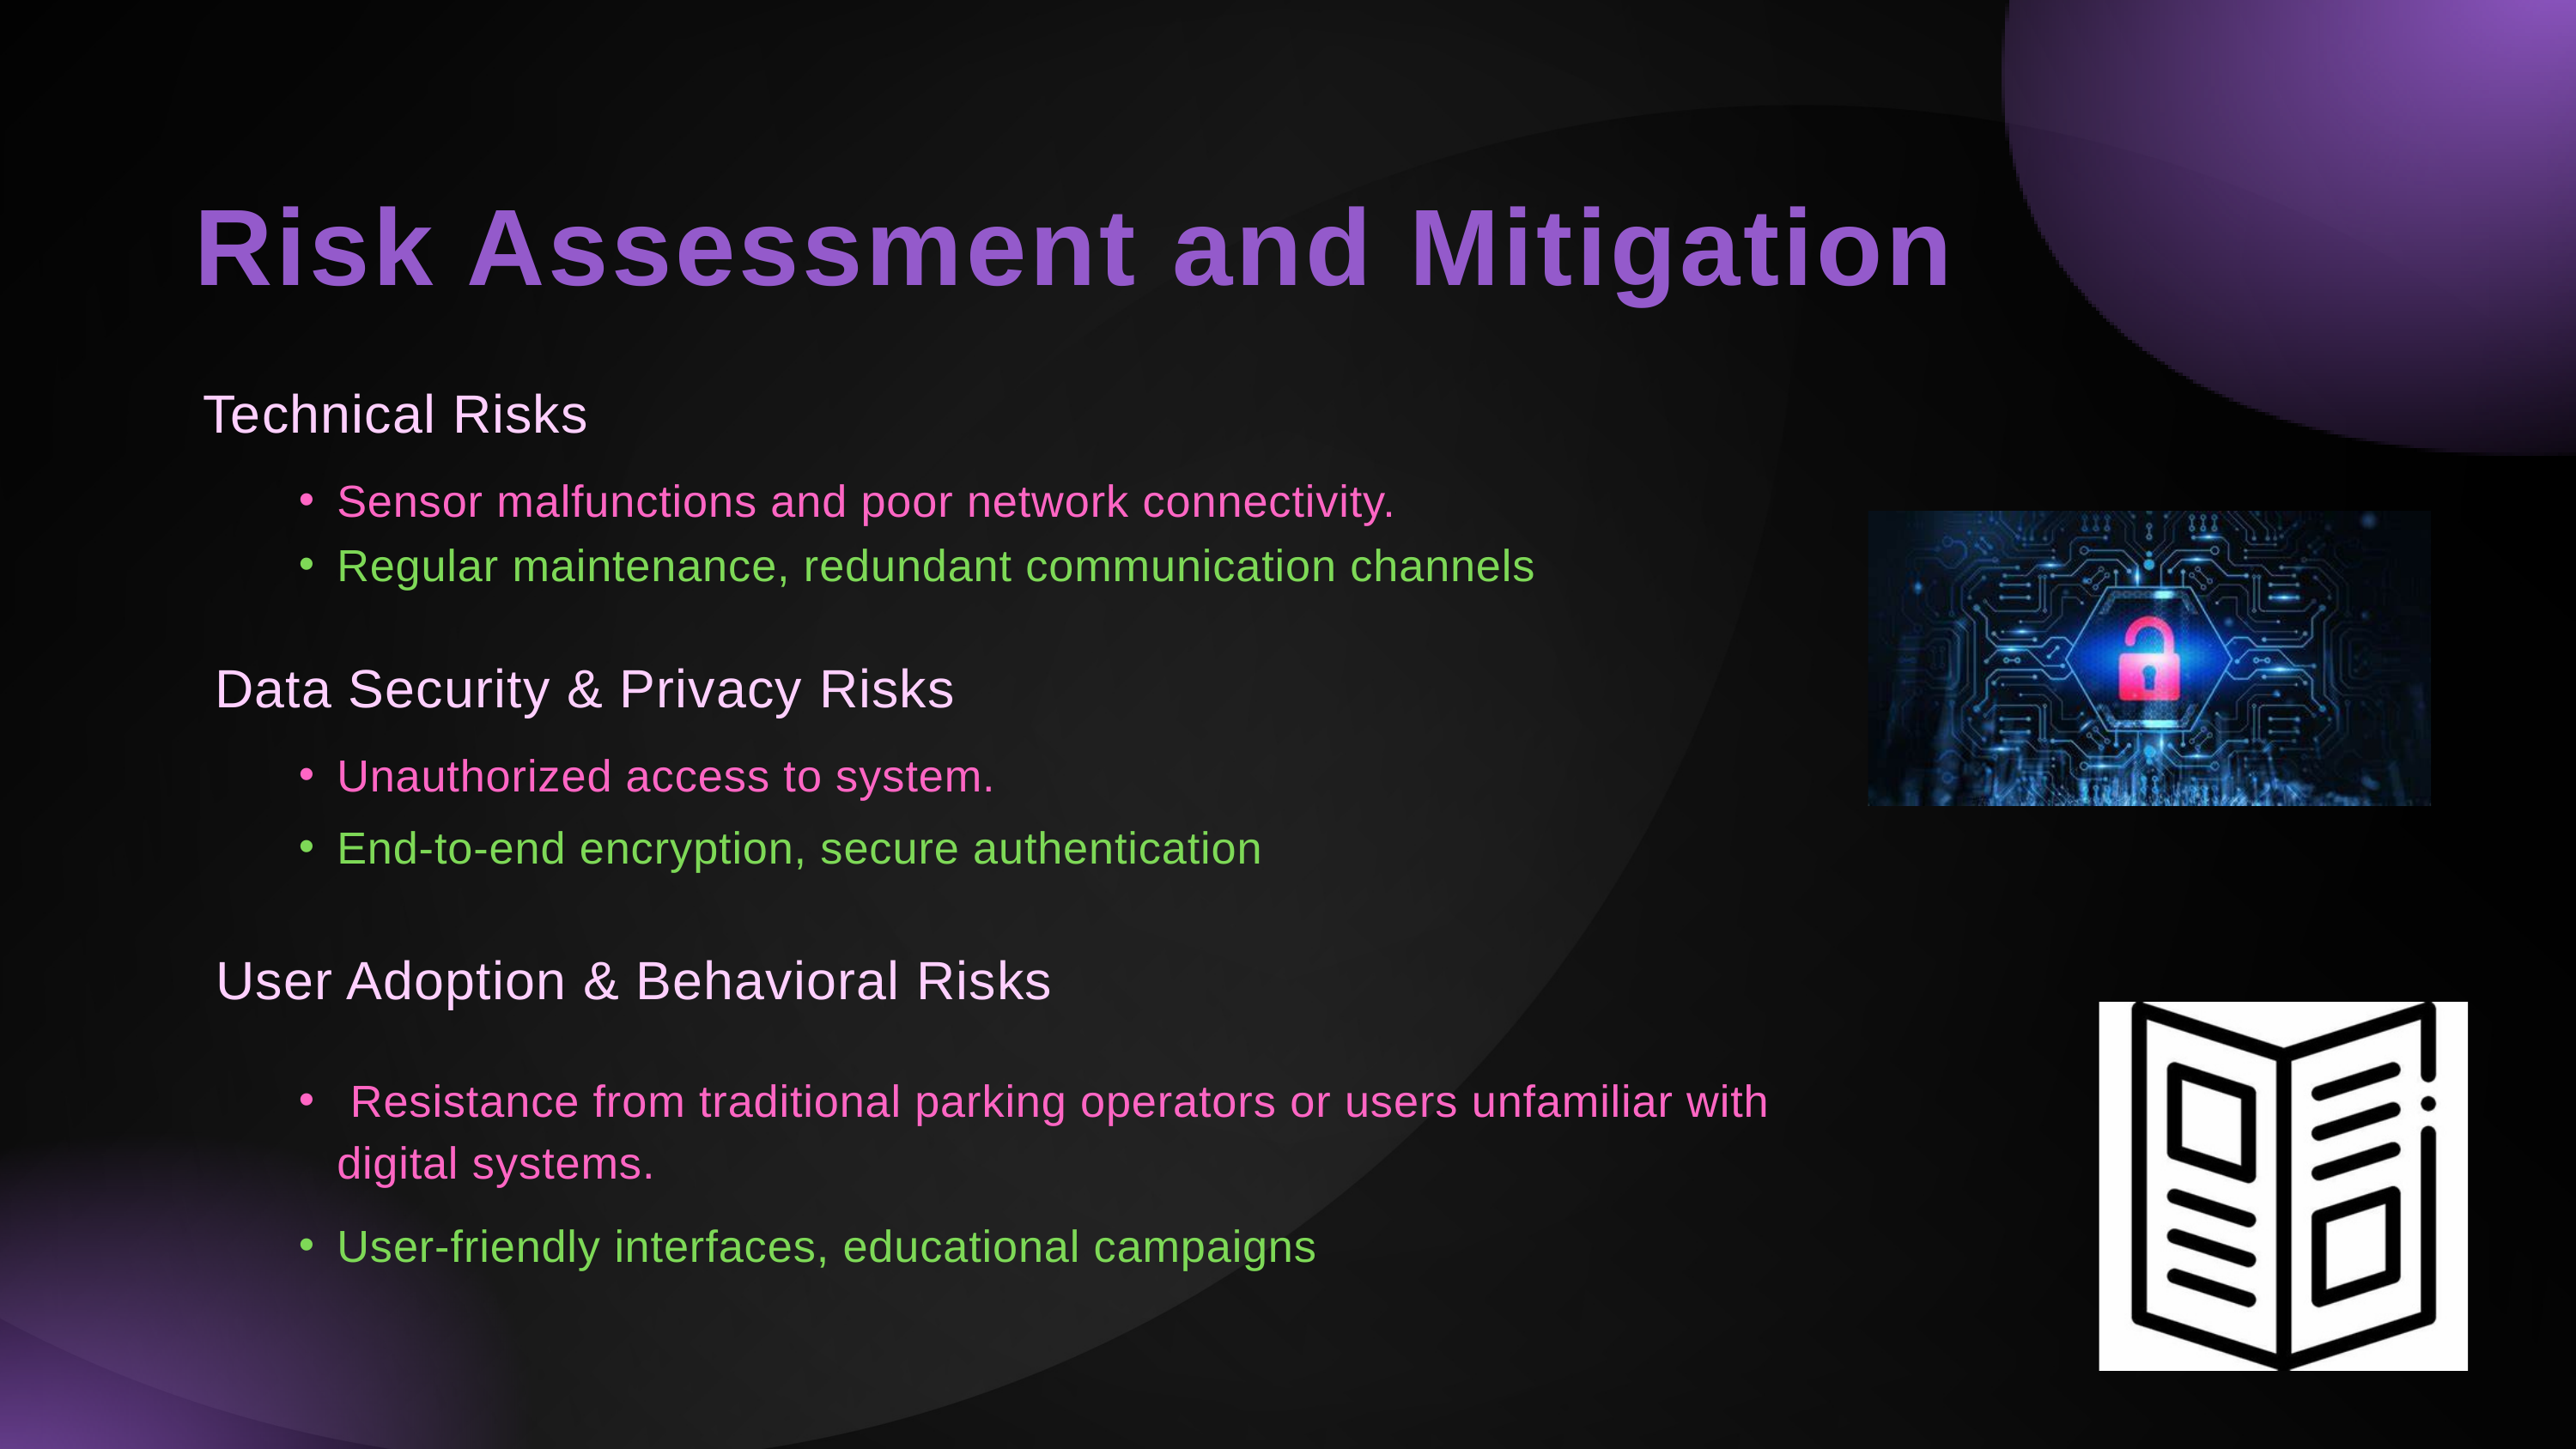

Risk Assessment and Mitigation
Technical Risks
Sensor malfunctions and poor network connectivity.

Regular maintenance, redundant communication channels
Data Security & Privacy Risks
Unauthorized access to system.
End-to-end encryption, secure authentication

User Adoption & Behavioral Risks

 Resistance from traditional parking operators or users unfamiliar with digital systems.
User-friendly interfaces, educational campaigns